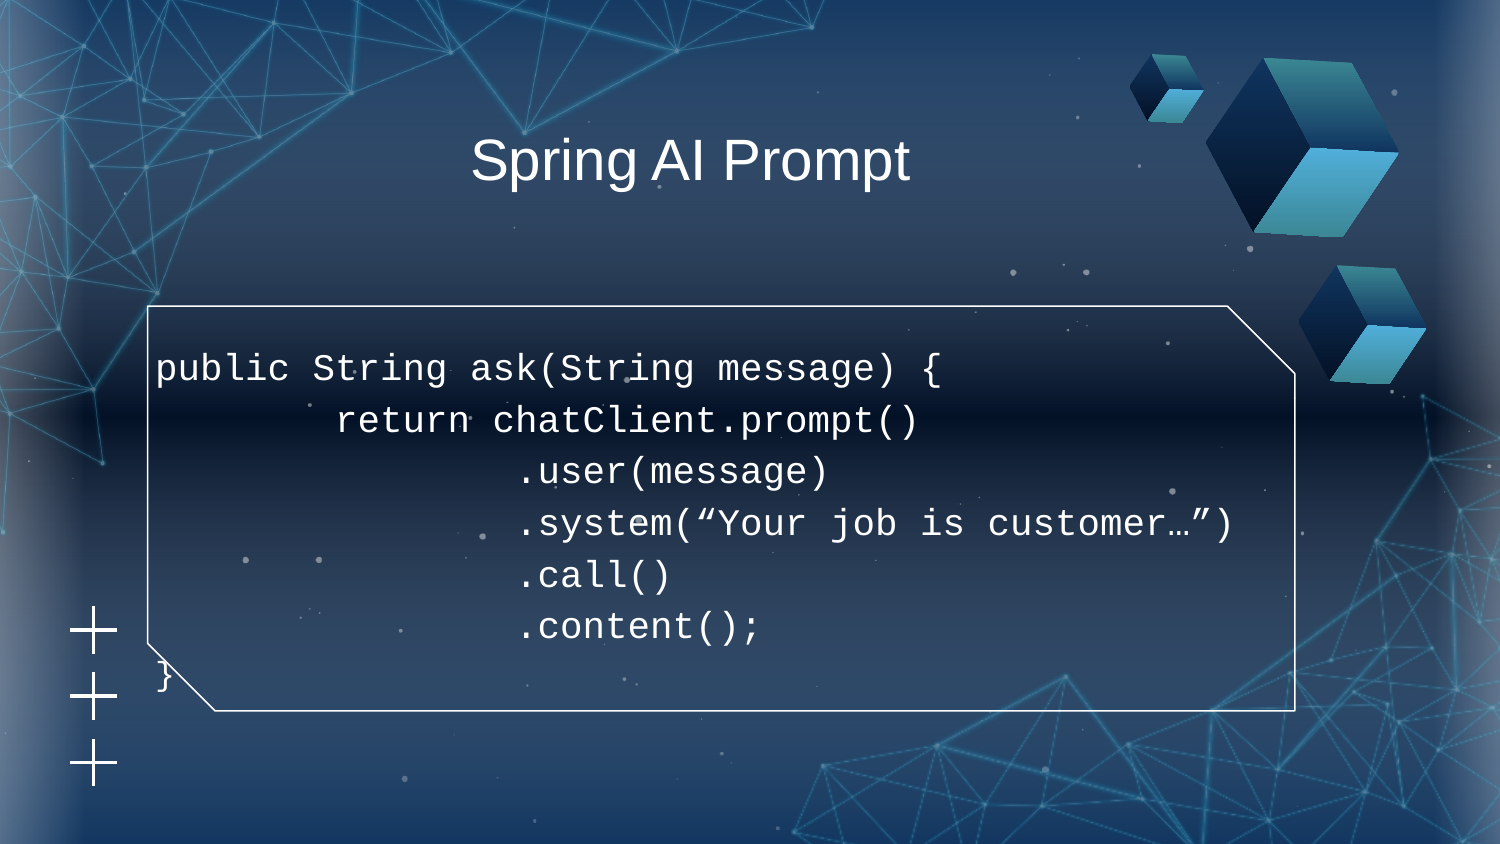

# Spring AI Prompt

public String ask(String message) {
        return chatClient.prompt()
                .user(message)
                .system(“Your job is customer…”)
                .call()
                .content();
}